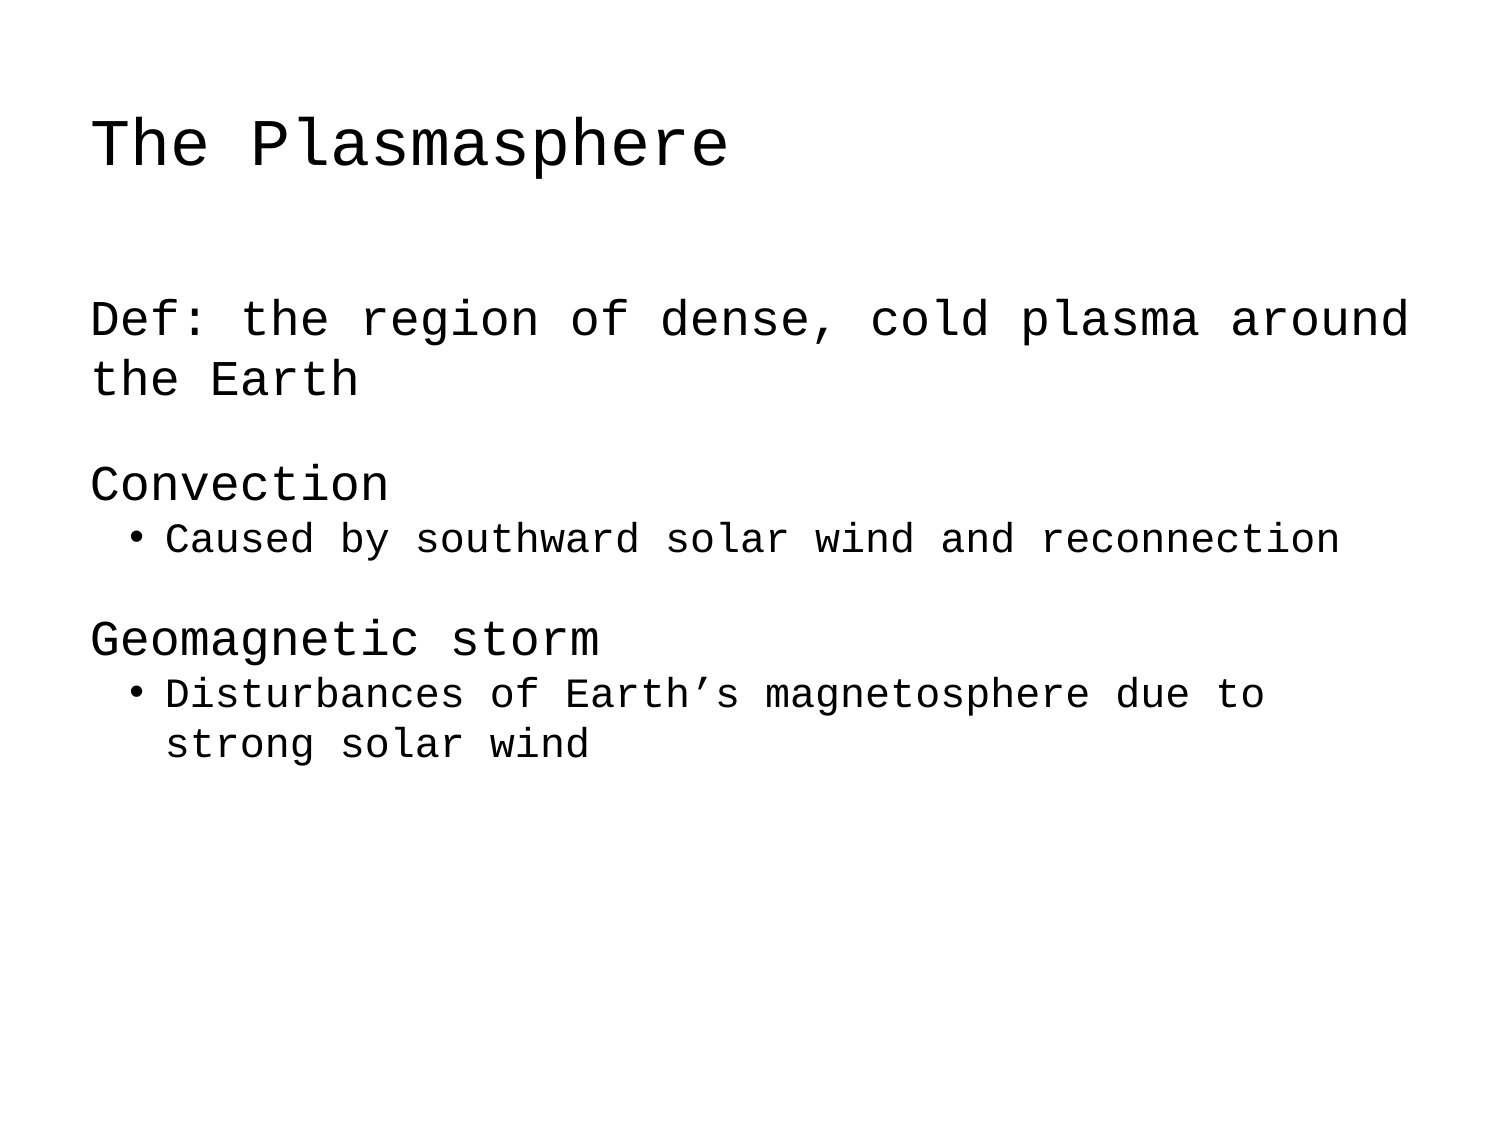

# The Plasmasphere
Def: the region of dense, cold plasma around the Earth

Convection
Caused by southward solar wind and reconnection

Geomagnetic storm
Disturbances of Earth’s magnetosphere due to strong solar wind